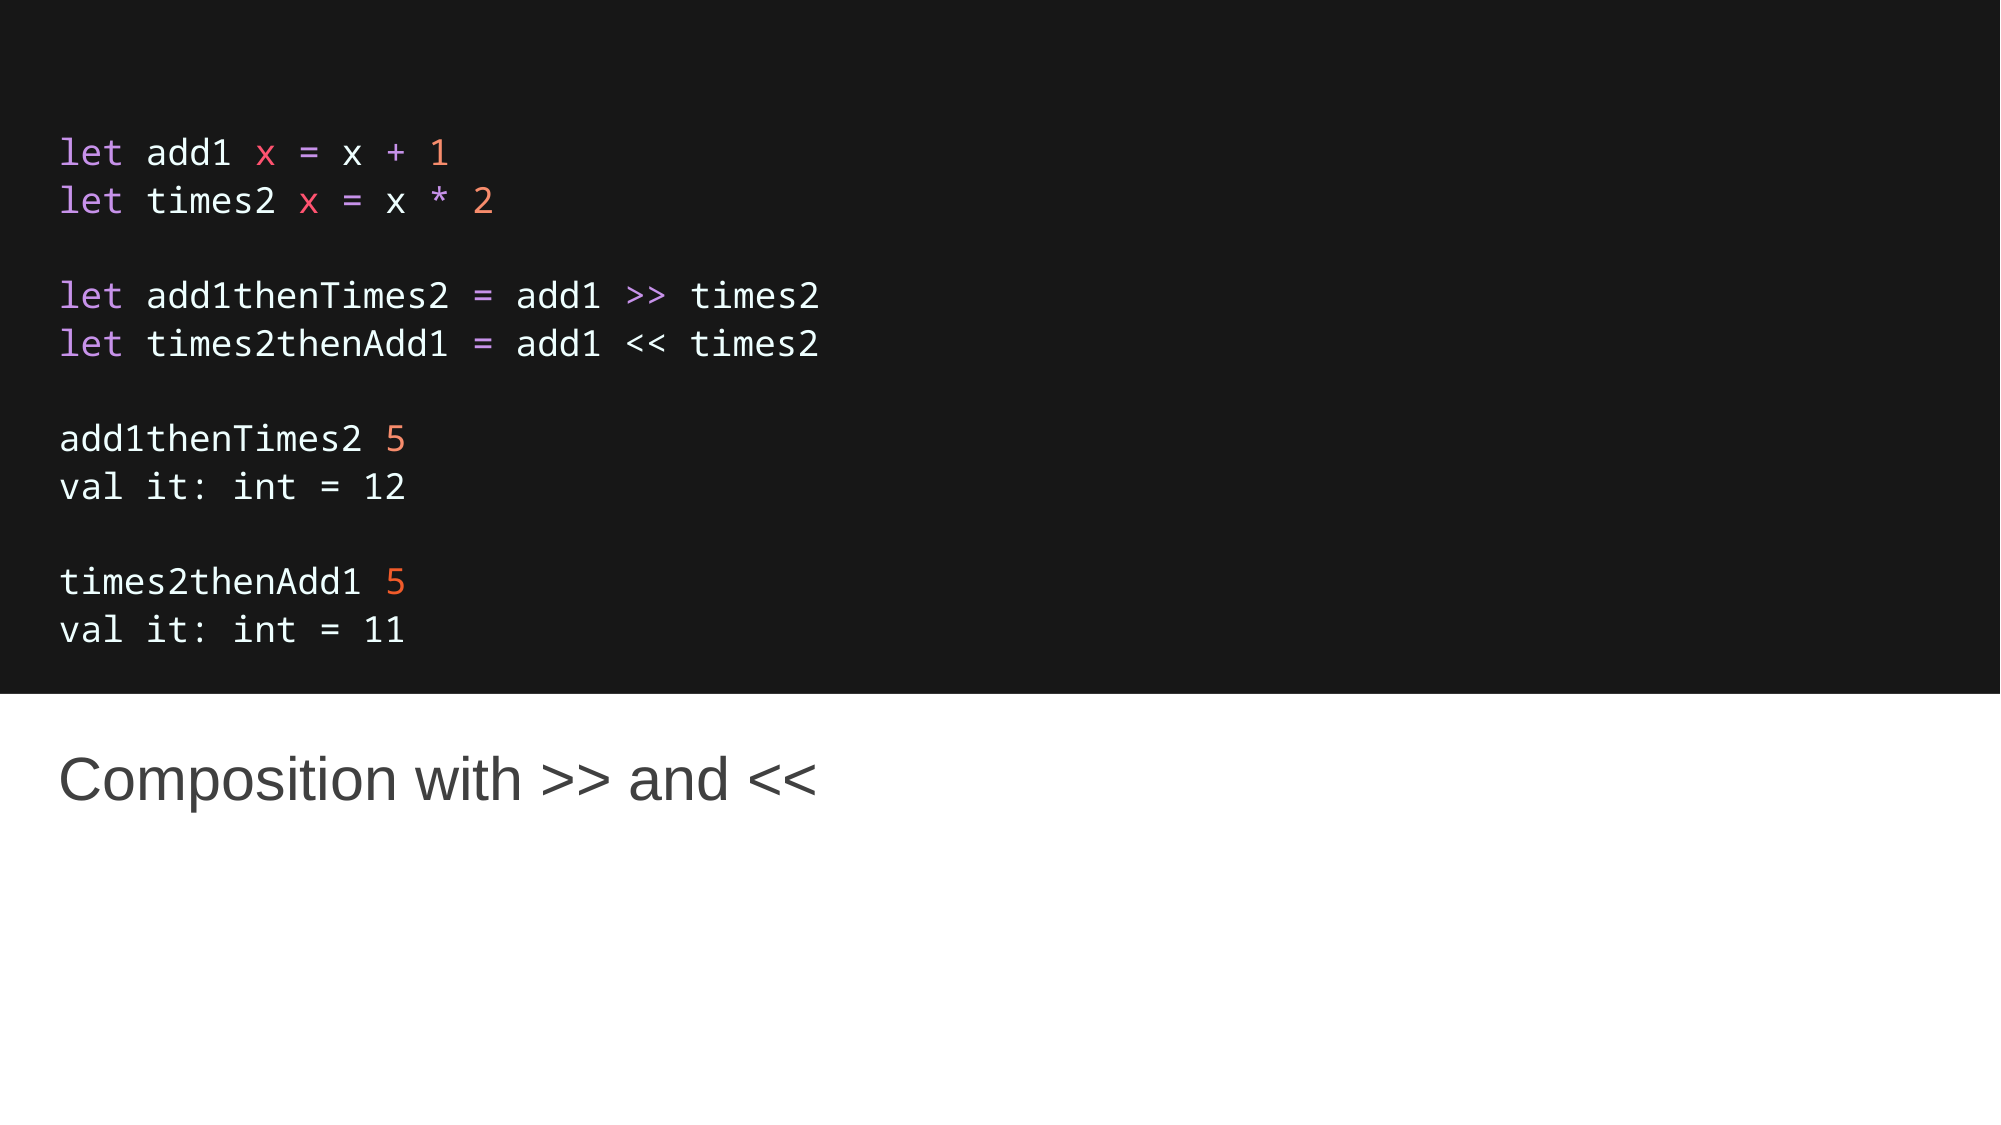

let add1 x = x + 1
let times2 x = x * 2
let add1thenTimes2 = add1 >> times2
let times2thenAdd1 = add1 << times2
add1thenTimes2 5
val it: int = 12

times2thenAdd1 5
val it: int = 11
# Composition with >> and <<